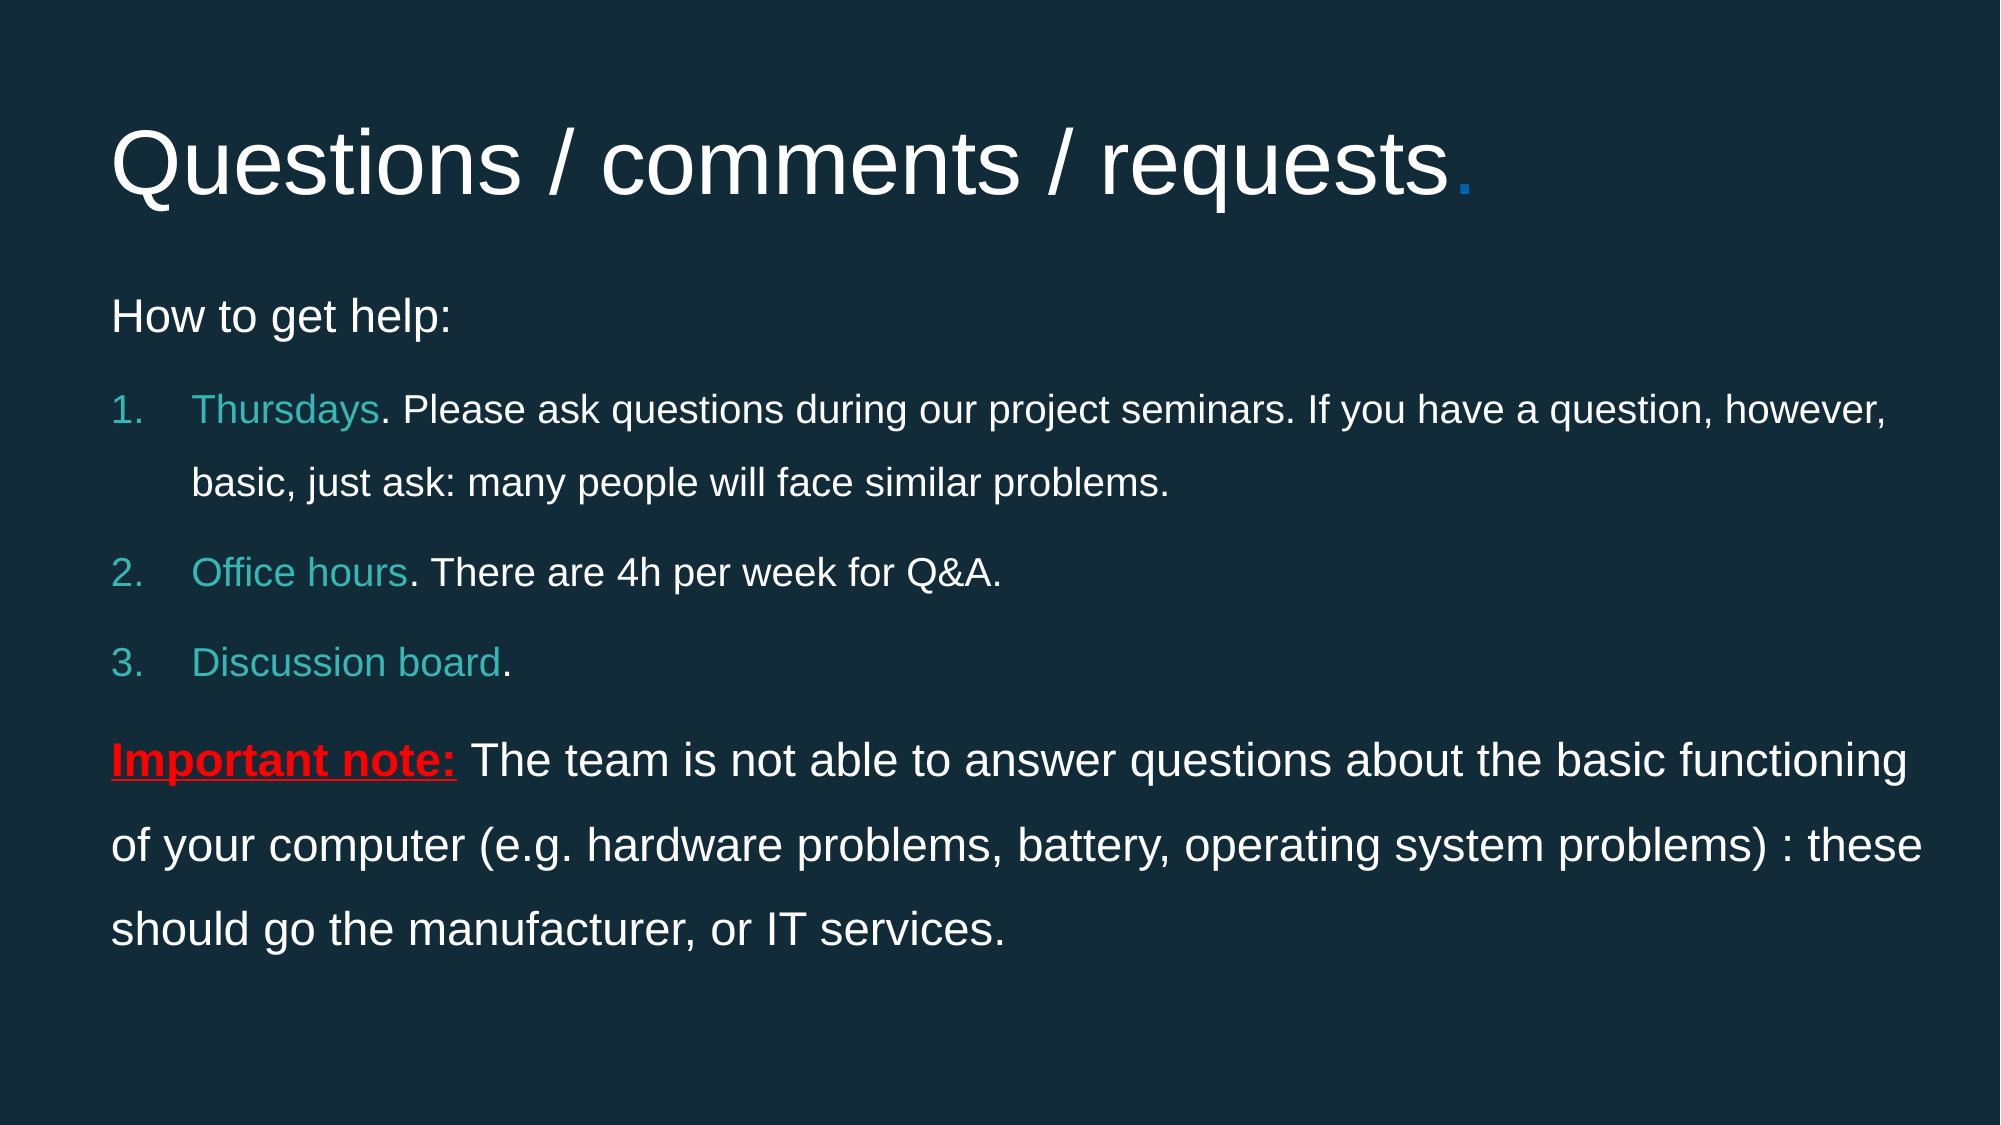

# Questions / comments / requests.
How to get help:
Thursdays. Please ask questions during our project seminars. If you have a question, however, basic, just ask: many people will face similar problems.
Office hours. There are 4h per week for Q&A.
Discussion board.
Important note: The team is not able to answer questions about the basic functioning of your computer (e.g. hardware problems, battery, operating system problems) : these should go the manufacturer, or IT services.